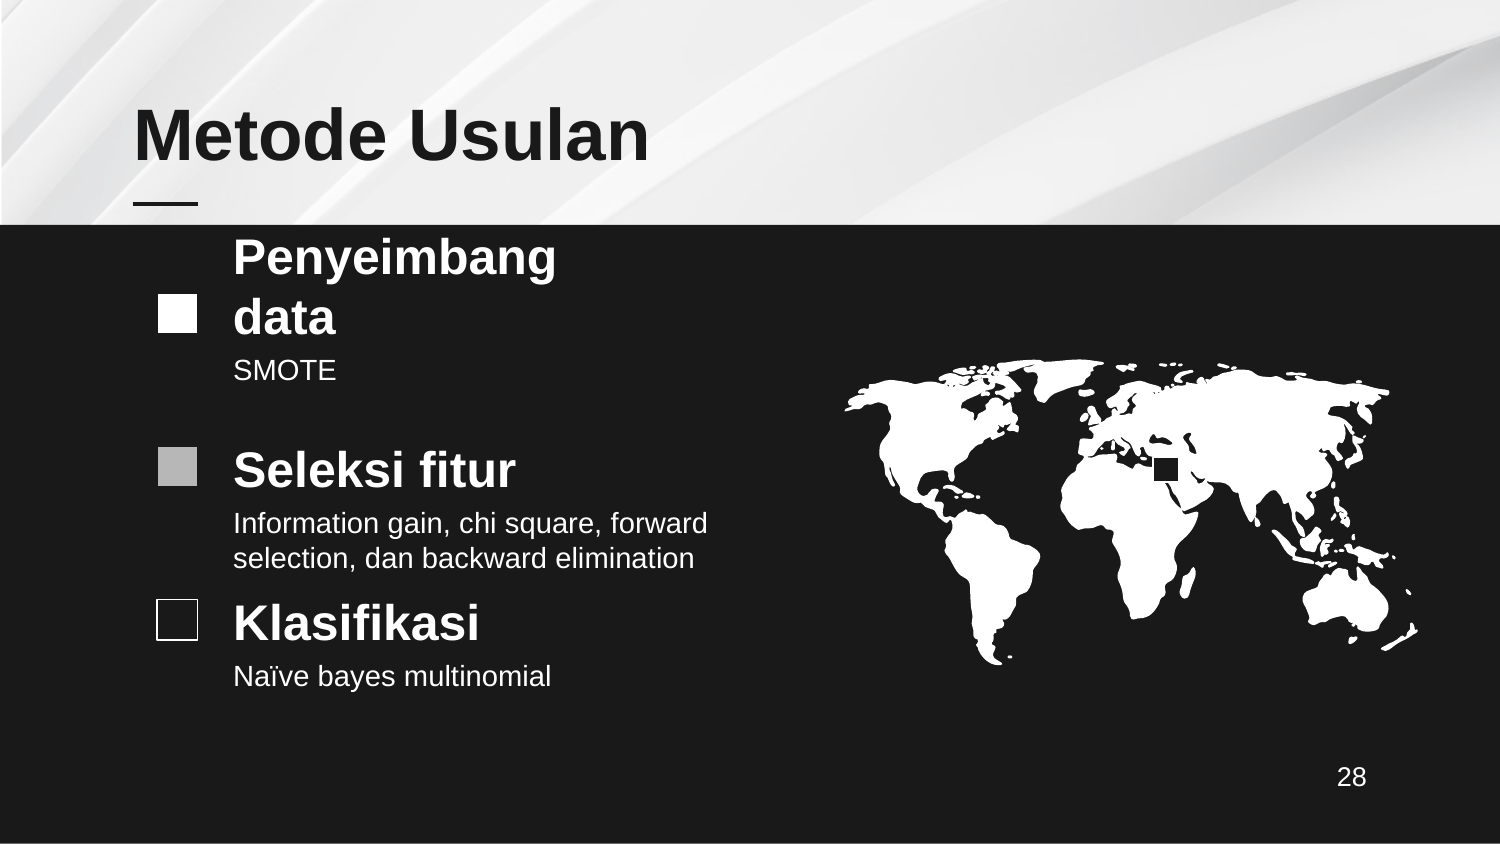

# Metode Usulan

Penyeimbang data
SMOTE

Seleksi fitur

Information gain, chi square, forward selection, dan backward elimination

Klasifikasi
Naïve bayes multinomial
28